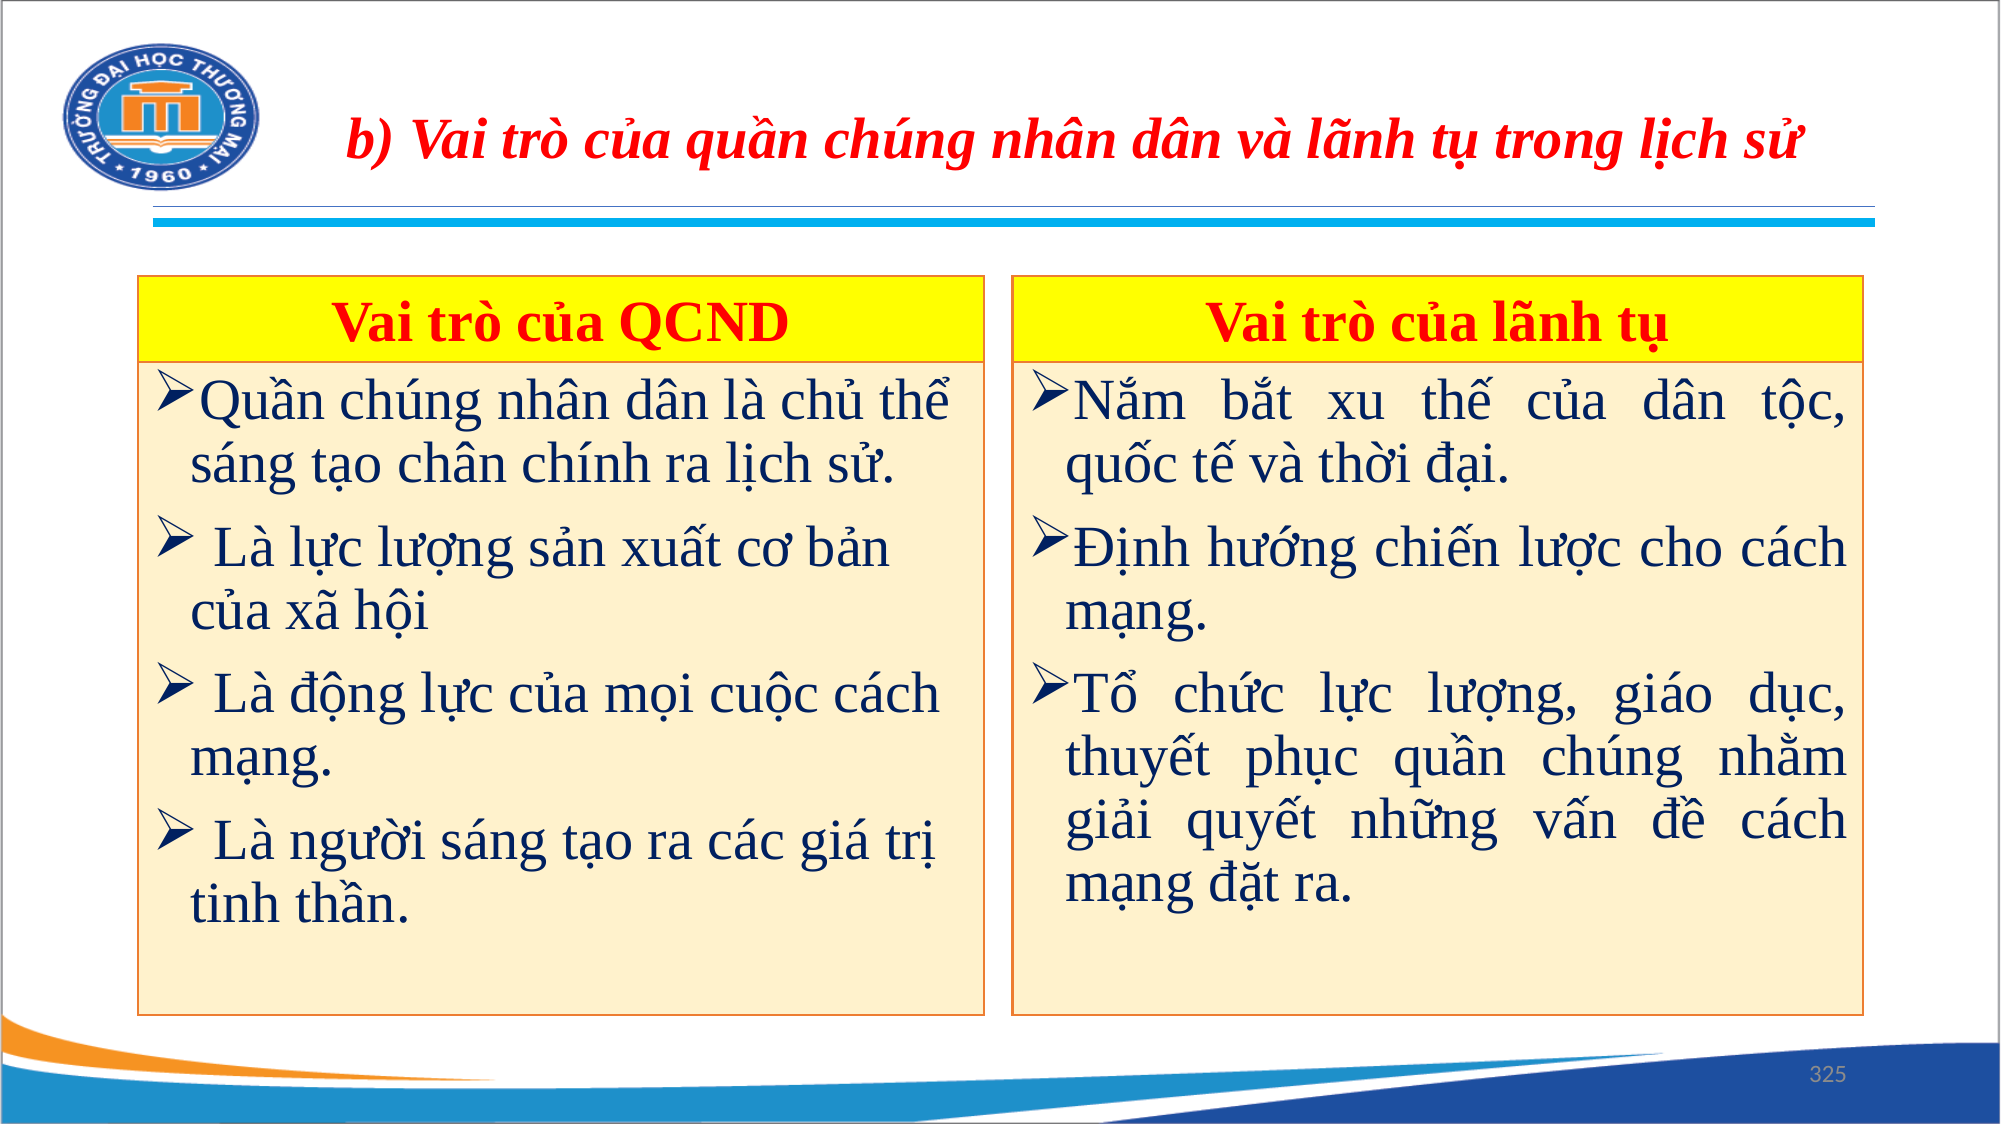

# b) Vai trò của quần chúng nhân dân và lãnh tụ trong lịch sử
Vai trò của QCND
Vai trò của lãnh tụ
Quần chúng nhân dân là chủ thể sáng tạo chân chính ra lịch sử.
 Là lực lượng sản xuất cơ bản của xã hội
 Là động lực của mọi cuộc cách mạng.
 Là người sáng tạo ra các giá trị tinh thần.

Nắm bắt xu thế của dân tộc, quốc tế và thời đại.
Định hướng chiến lược cho cách mạng.
Tổ chức lực lượng, giáo dục, thuyết phục quần chúng nhằm giải quyết những vấn đề cách mạng đặt ra.

325